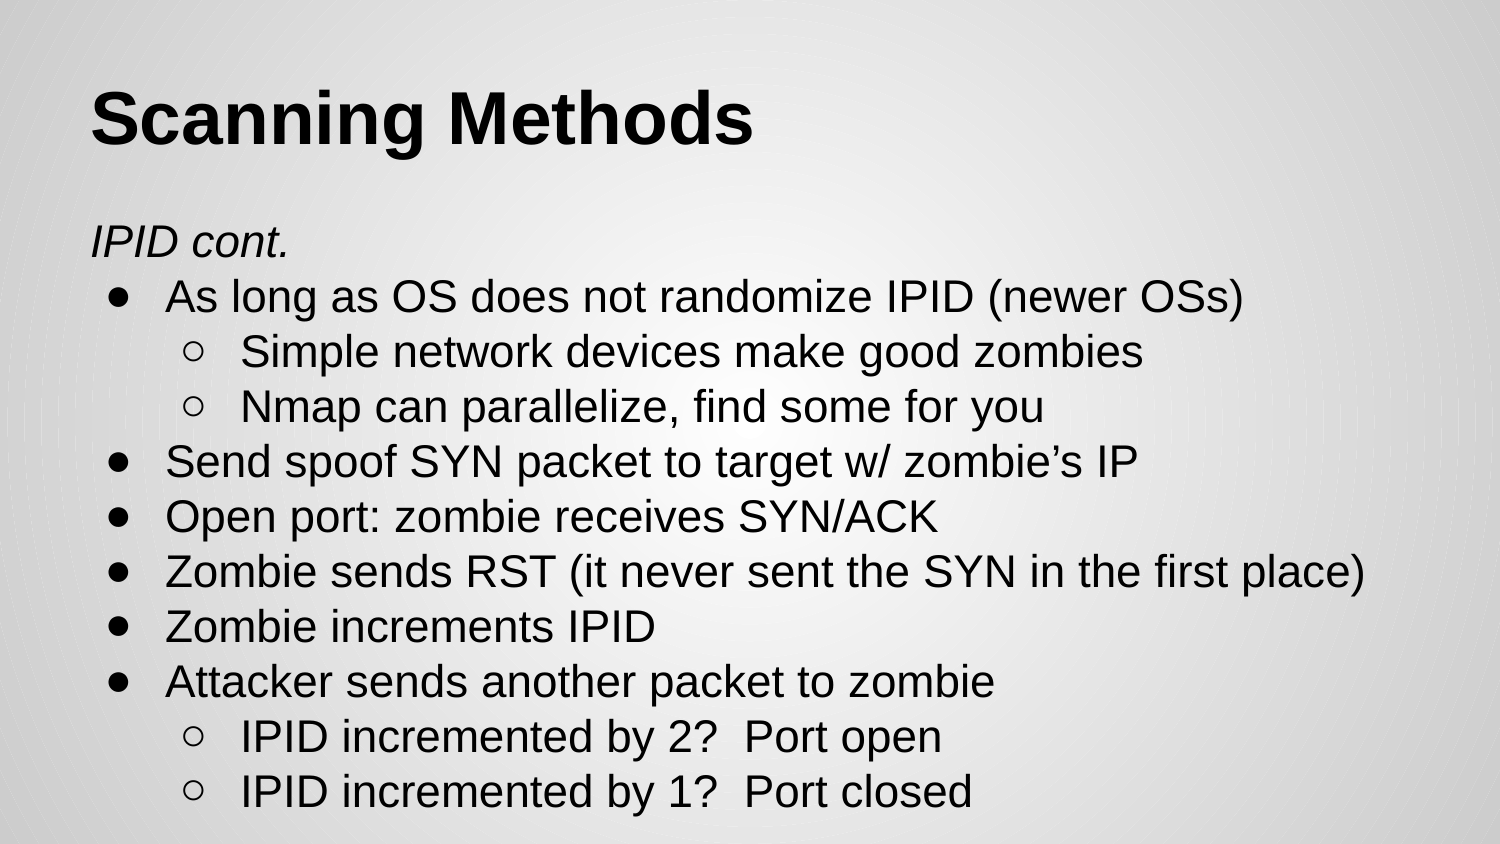

# Scanning Methods
IPID cont.
As long as OS does not randomize IPID (newer OSs)
Simple network devices make good zombies
Nmap can parallelize, find some for you
Send spoof SYN packet to target w/ zombie’s IP
Open port: zombie receives SYN/ACK
Zombie sends RST (it never sent the SYN in the first place)
Zombie increments IPID
Attacker sends another packet to zombie
IPID incremented by 2?  Port open
IPID incremented by 1?  Port closed